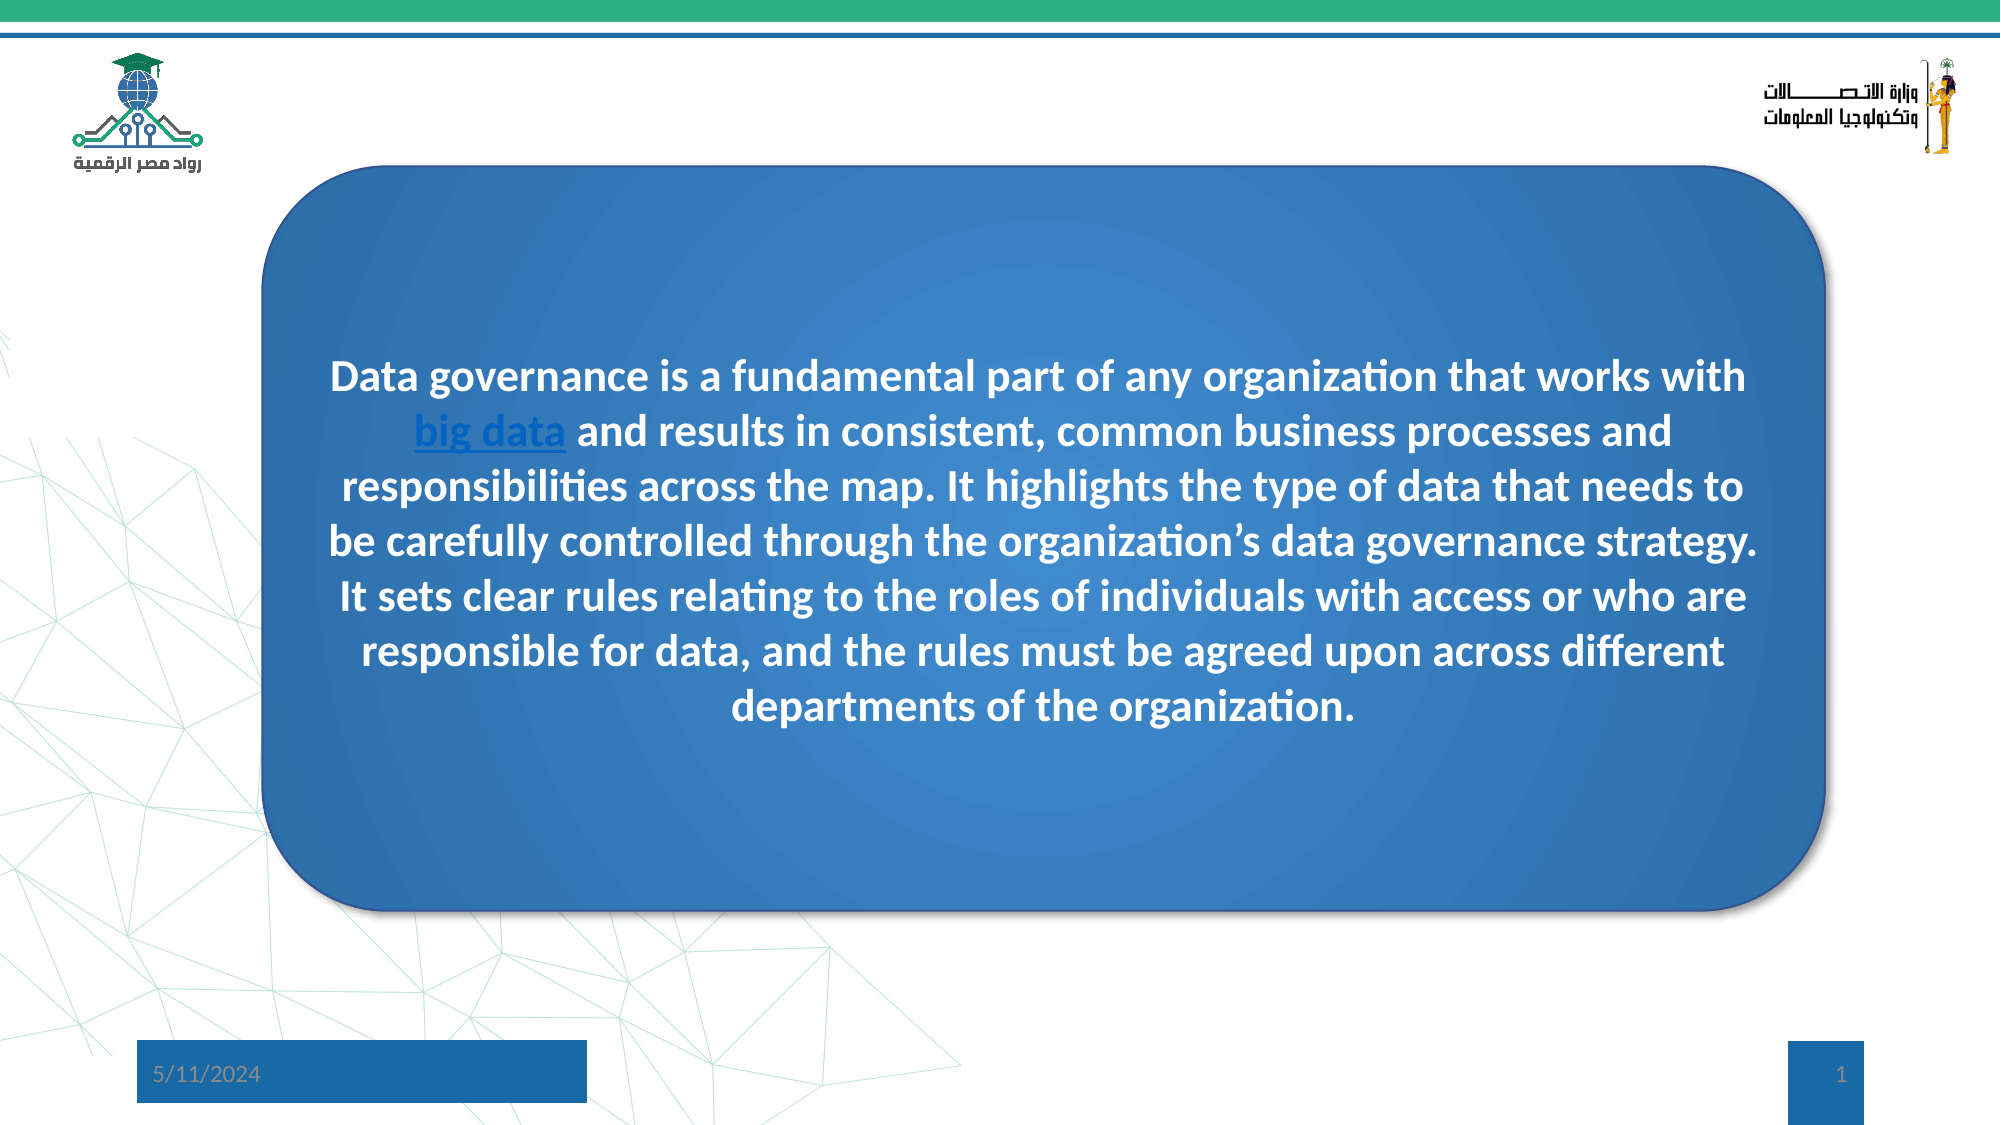

Data governance is a fundamental part of any organization that works with big data and results in consistent, common business processes and responsibilities across the map. It highlights the type of data that needs to be carefully controlled through the organization’s data governance strategy. It sets clear rules relating to the roles of individuals with access or who are responsible for data, and the rules must be agreed upon across different departments of the organization.
5/11/2024
1